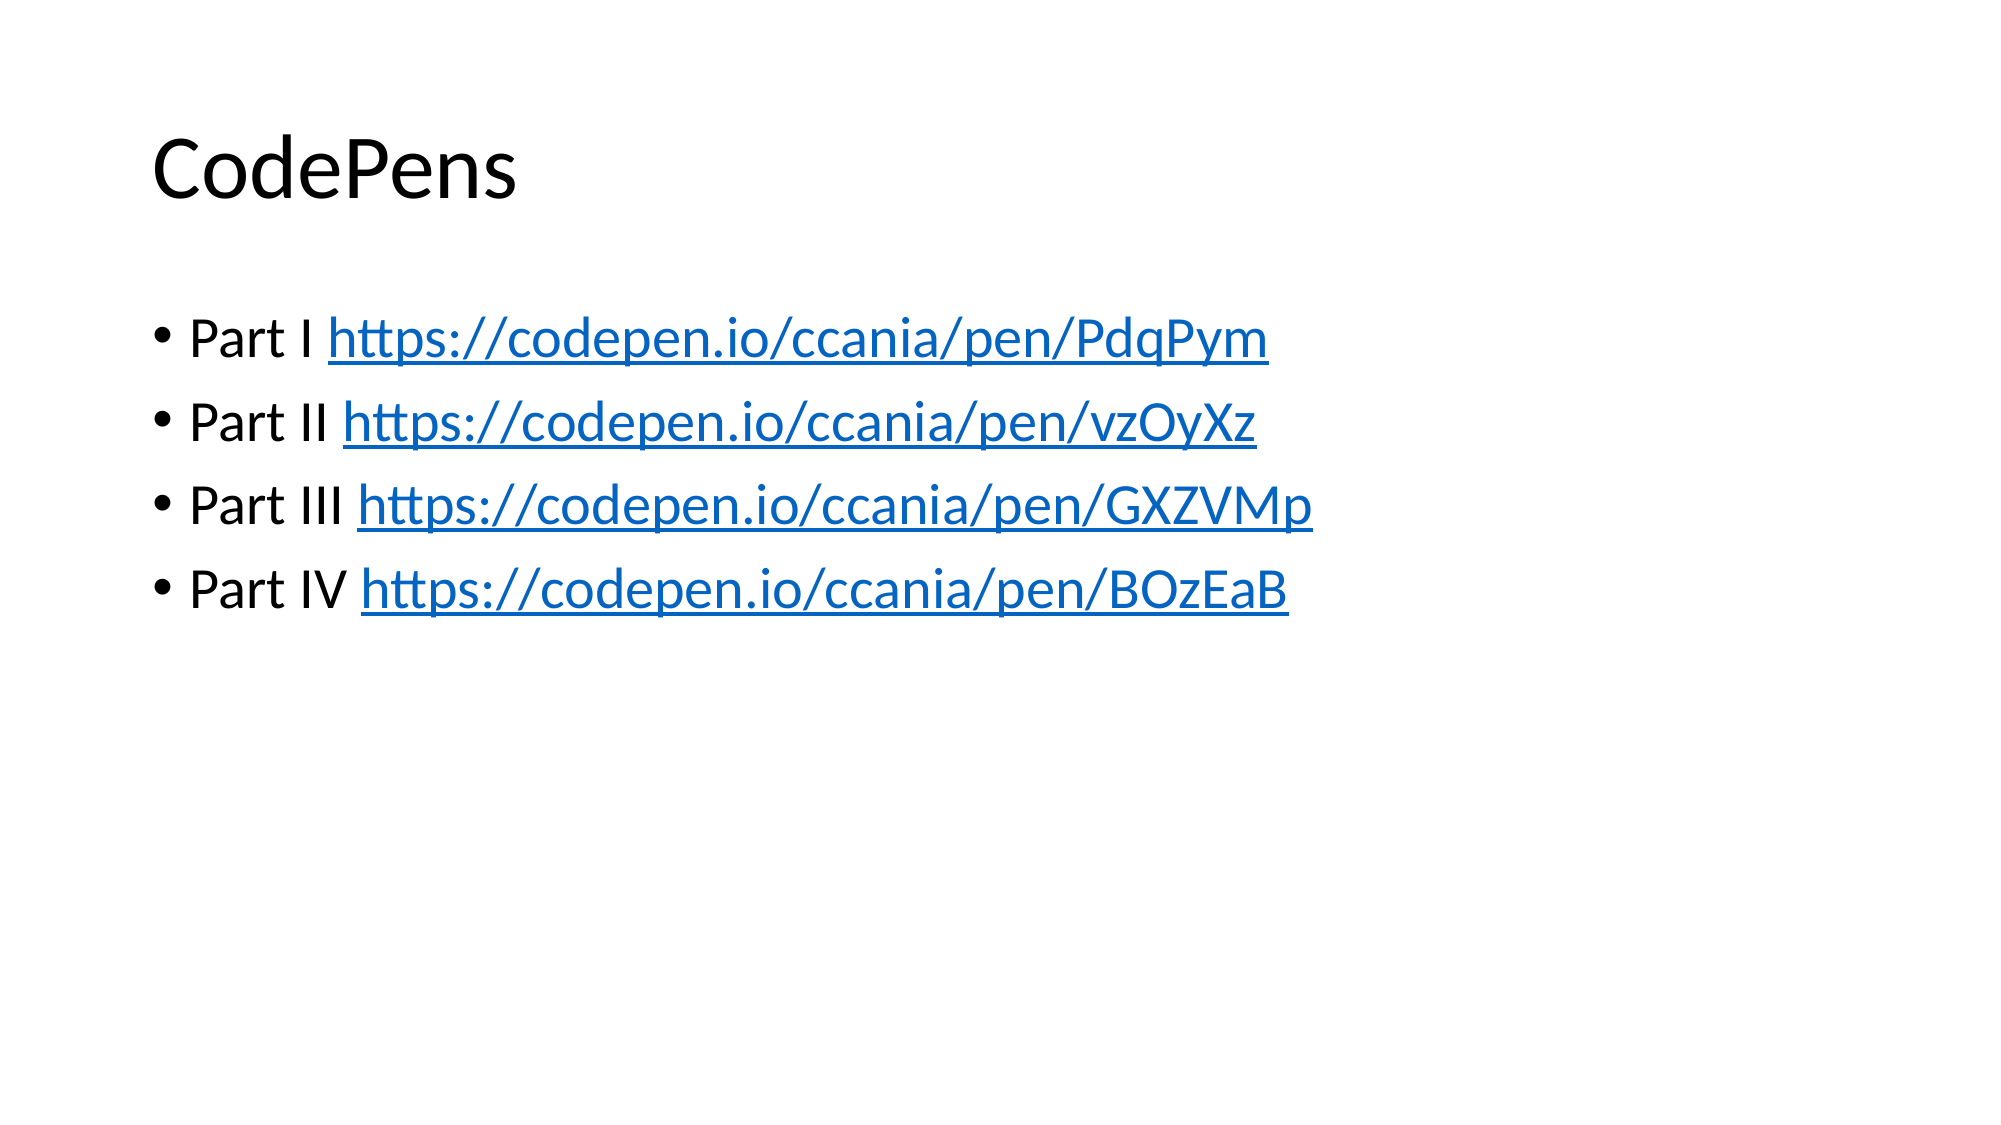

# CodePens
Part I https://codepen.io/ccania/pen/PdqPym
Part II https://codepen.io/ccania/pen/vzOyXz
Part III https://codepen.io/ccania/pen/GXZVMp
Part IV https://codepen.io/ccania/pen/BOzEaB